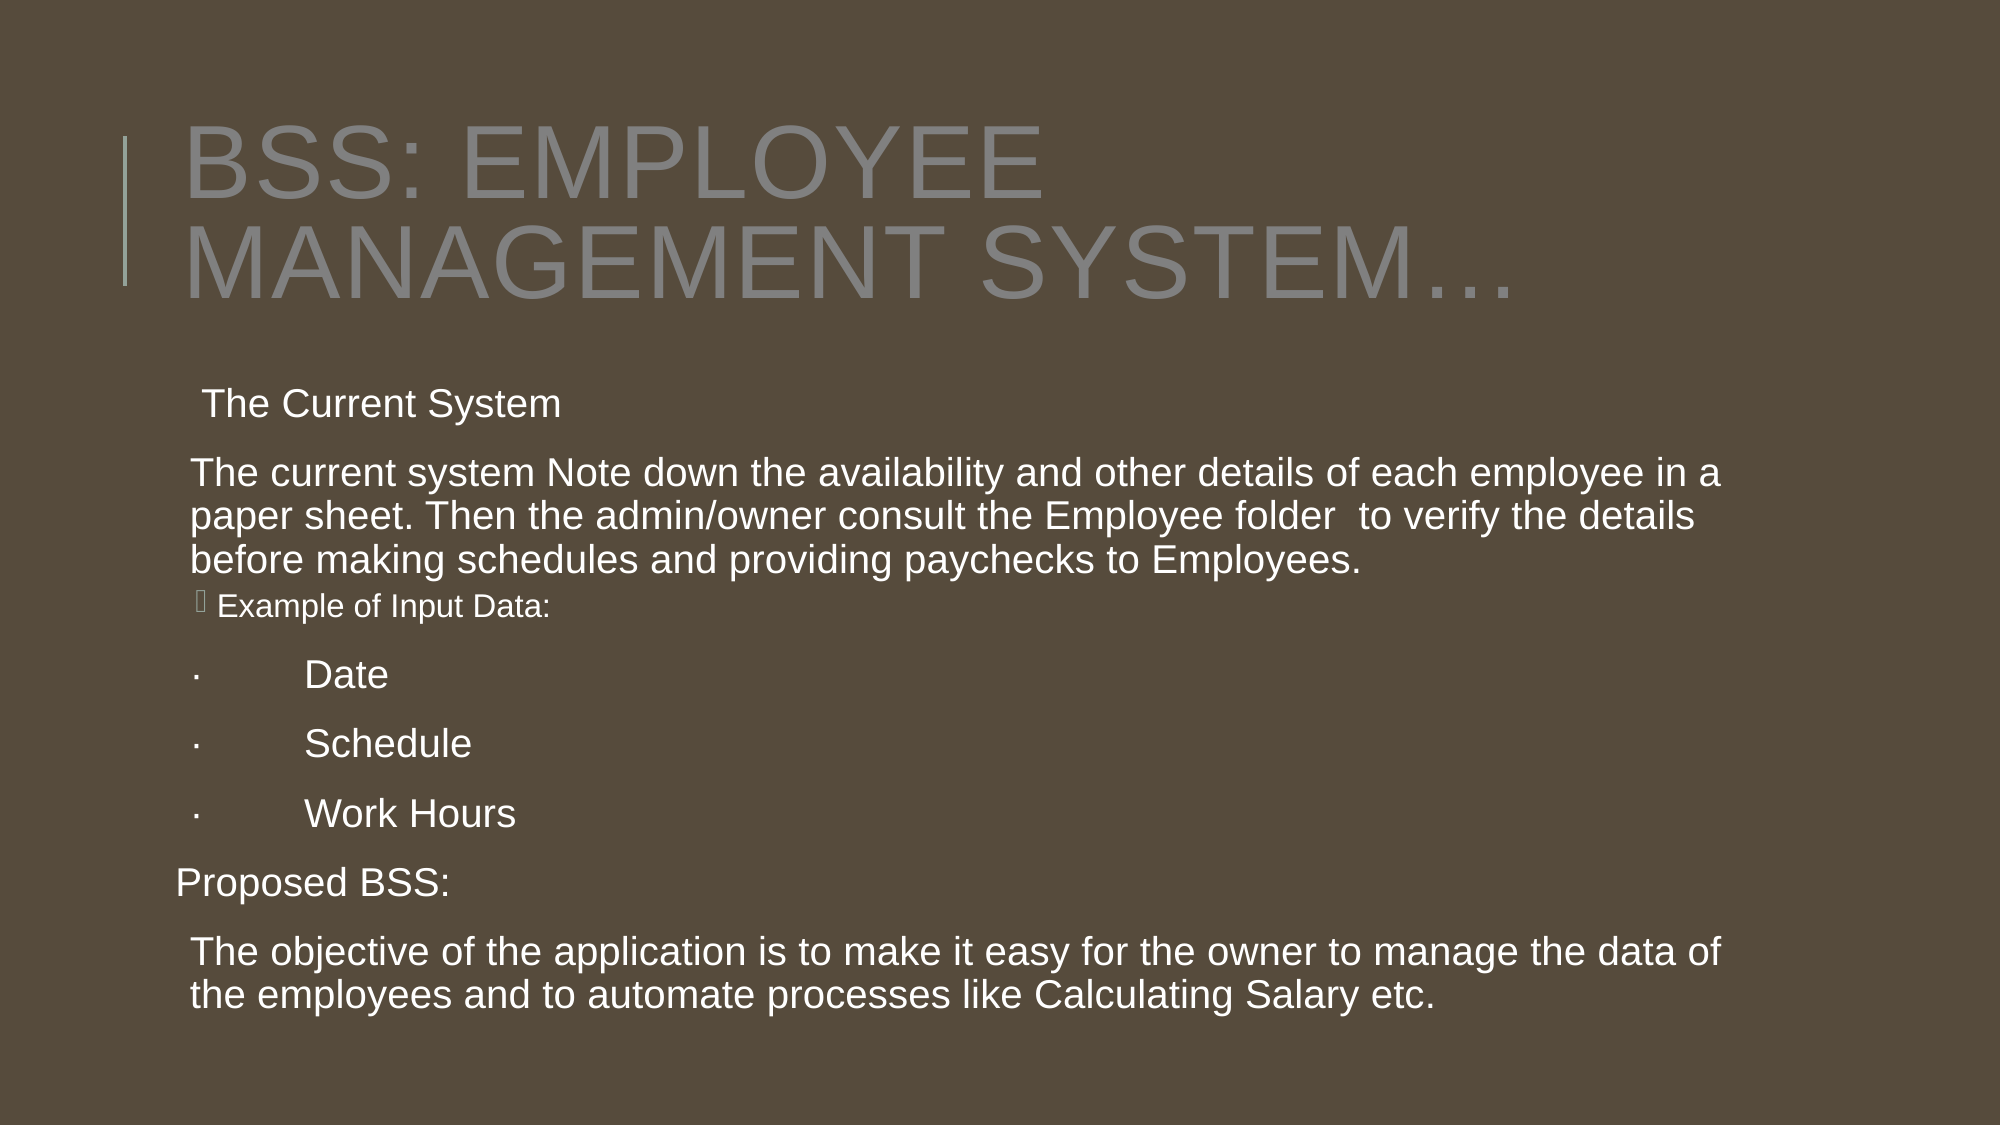

# BSS: Employee Management System…
 The Current System
The current system Note down the availability and other details of each employee in a paper sheet. Then the admin/owner consult the Employee folder  to verify the details before making schedules and providing paychecks to Employees.
Example of Input Data:
·         Date
·         Schedule
·         Work Hours
Proposed BSS:
The objective of the application is to make it easy for the owner to manage the data of the employees and to automate processes like Calculating Salary etc.